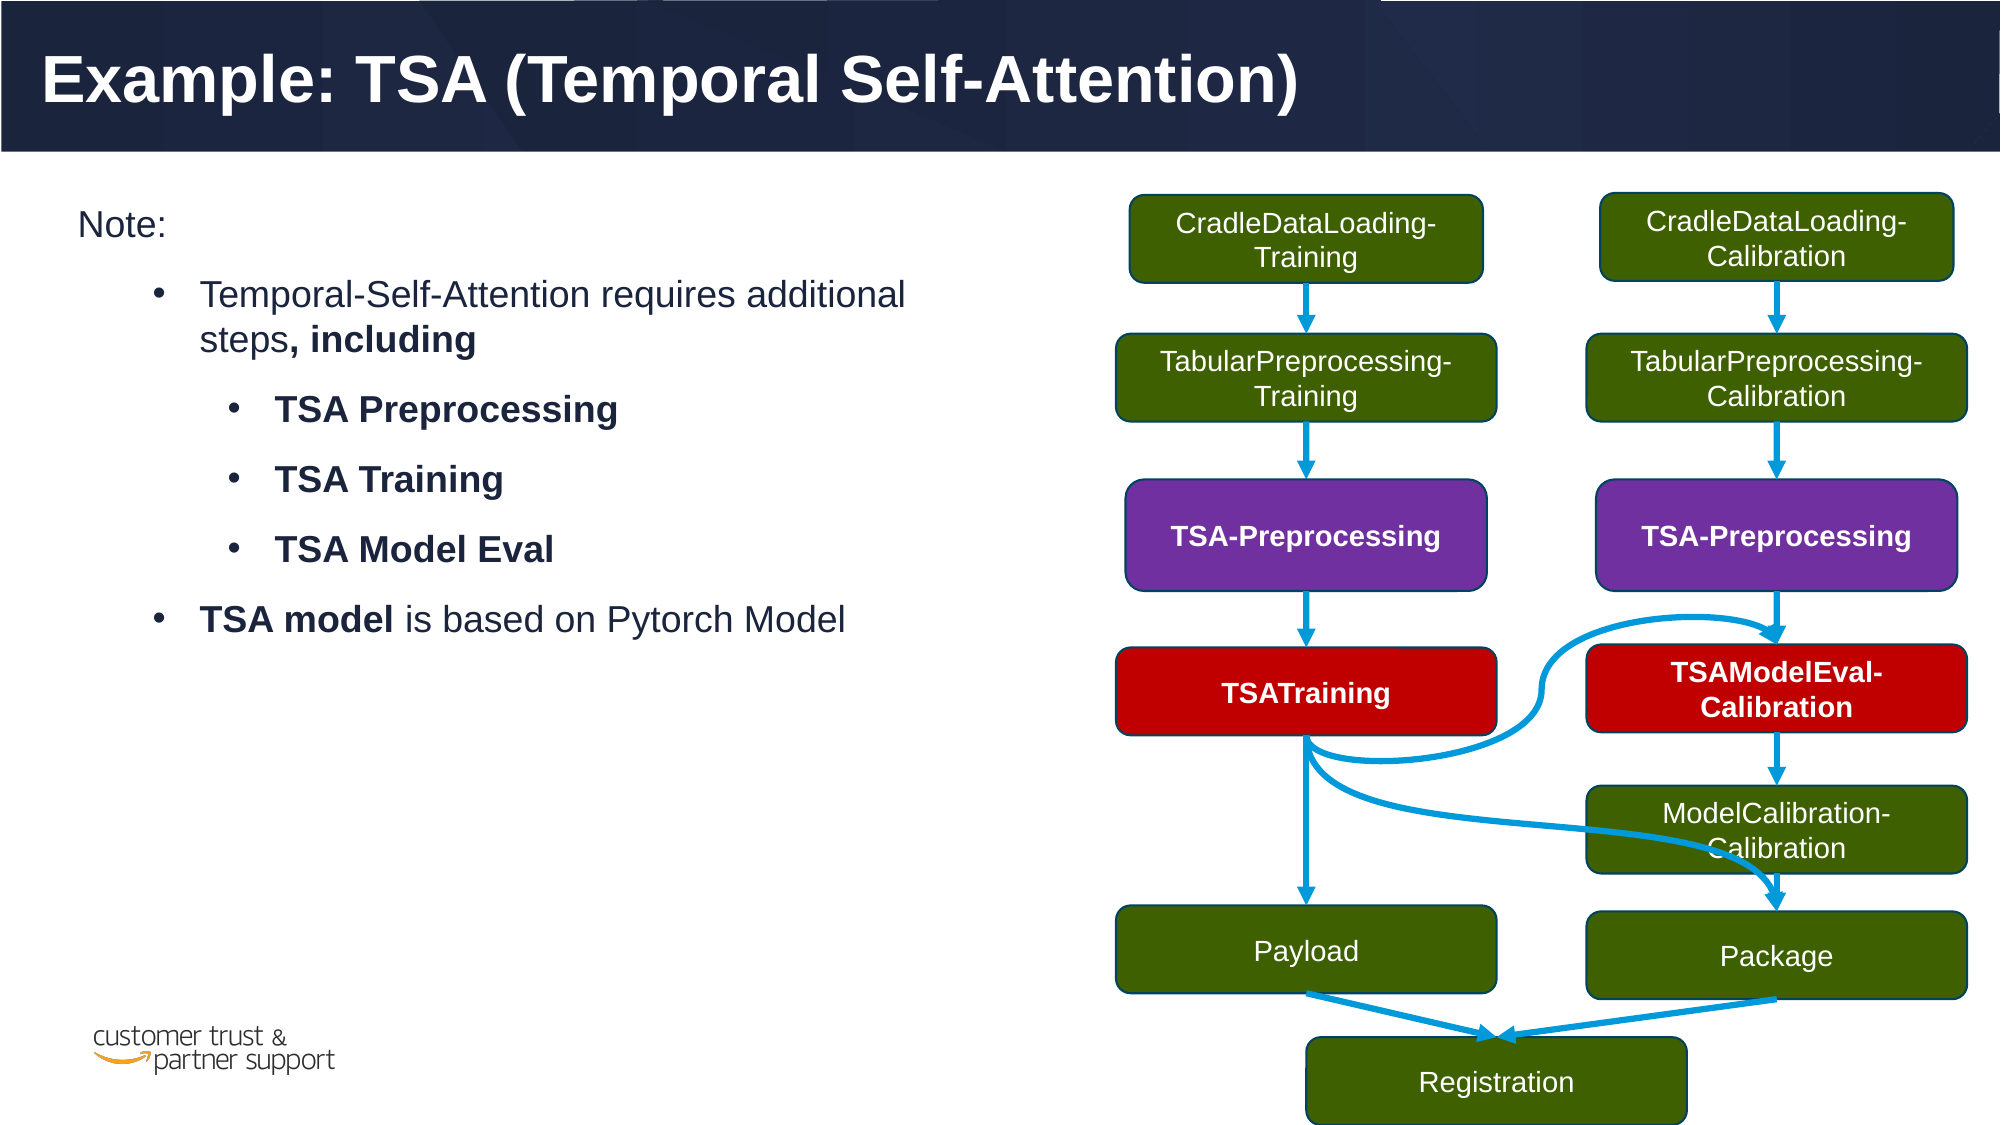

Example: TSA (Temporal Self-Attention)

CradleDataLoading-Calibration
CradleDataLoading-Training
TabularPreprocessing-Training
TabularPreprocessing-Calibration
TSA-Preprocessing
TSA-Preprocessing
TSAModelEval-Calibration
TSATraining
ModelCalibration-Calibration
Payload
Package
Registration
Note:
Temporal-Self-Attention requires additional steps, including
TSA Preprocessing
TSA Training
TSA Model Eval
TSA model is based on Pytorch Model